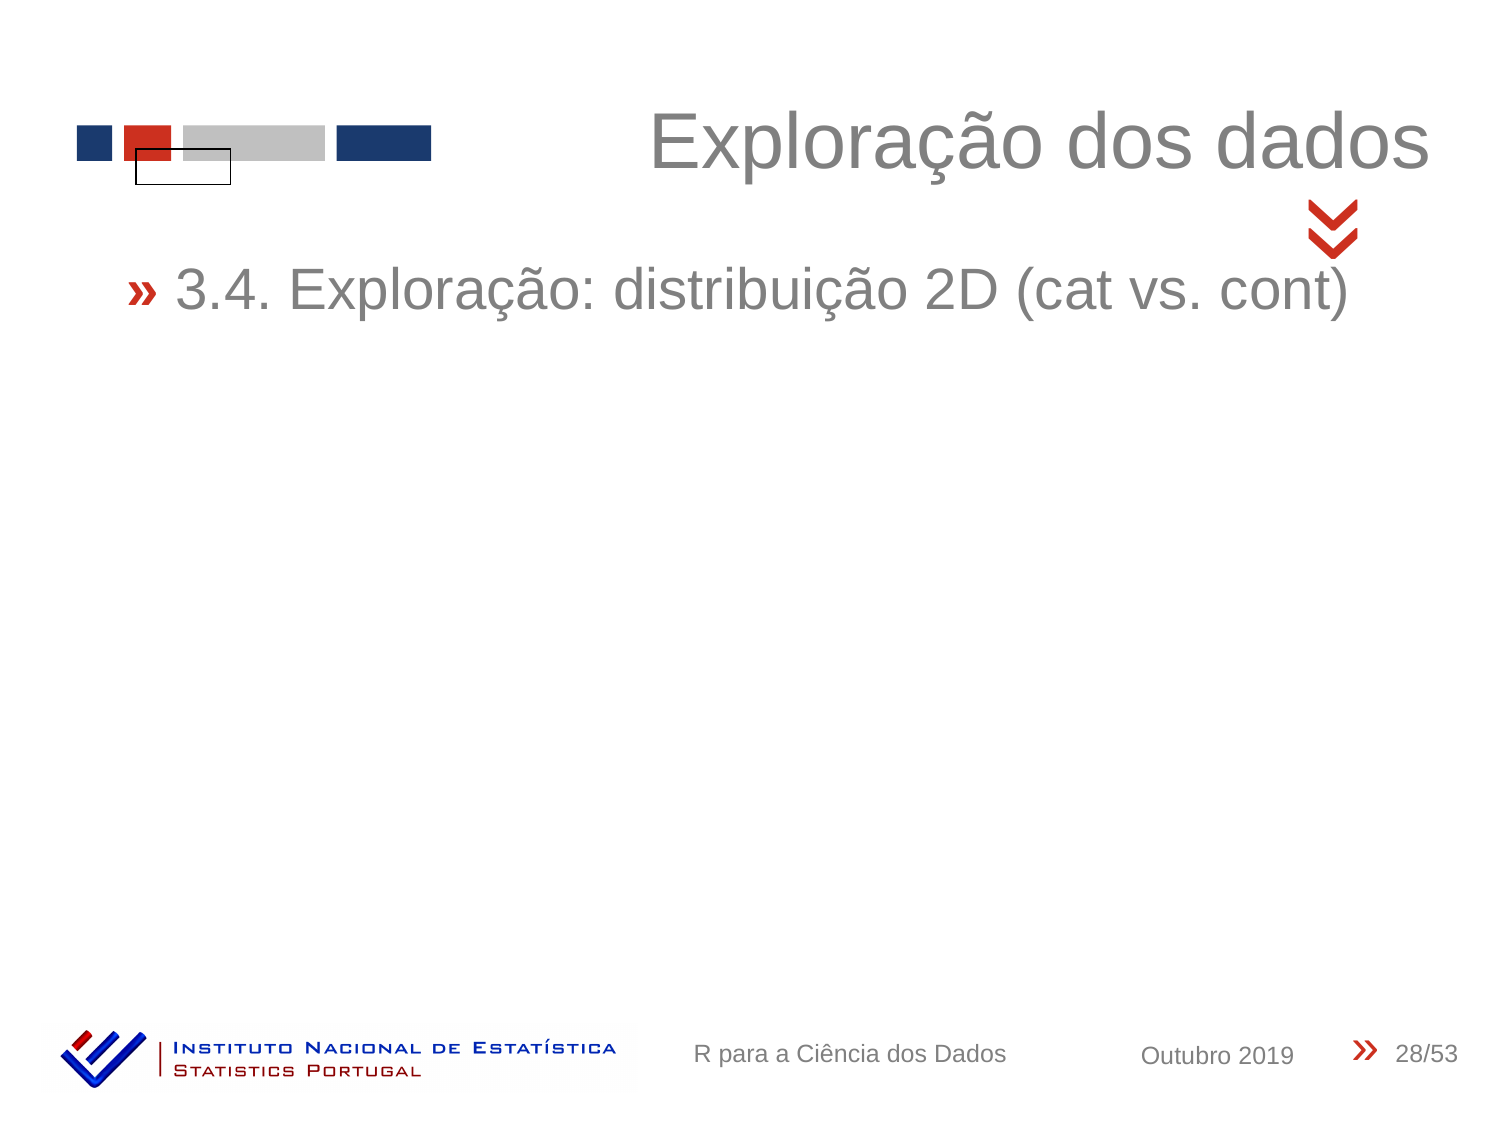

Exploração dos dados
«
» 3.4. Exploração: distribuição 2D (cat vs. cont)
28